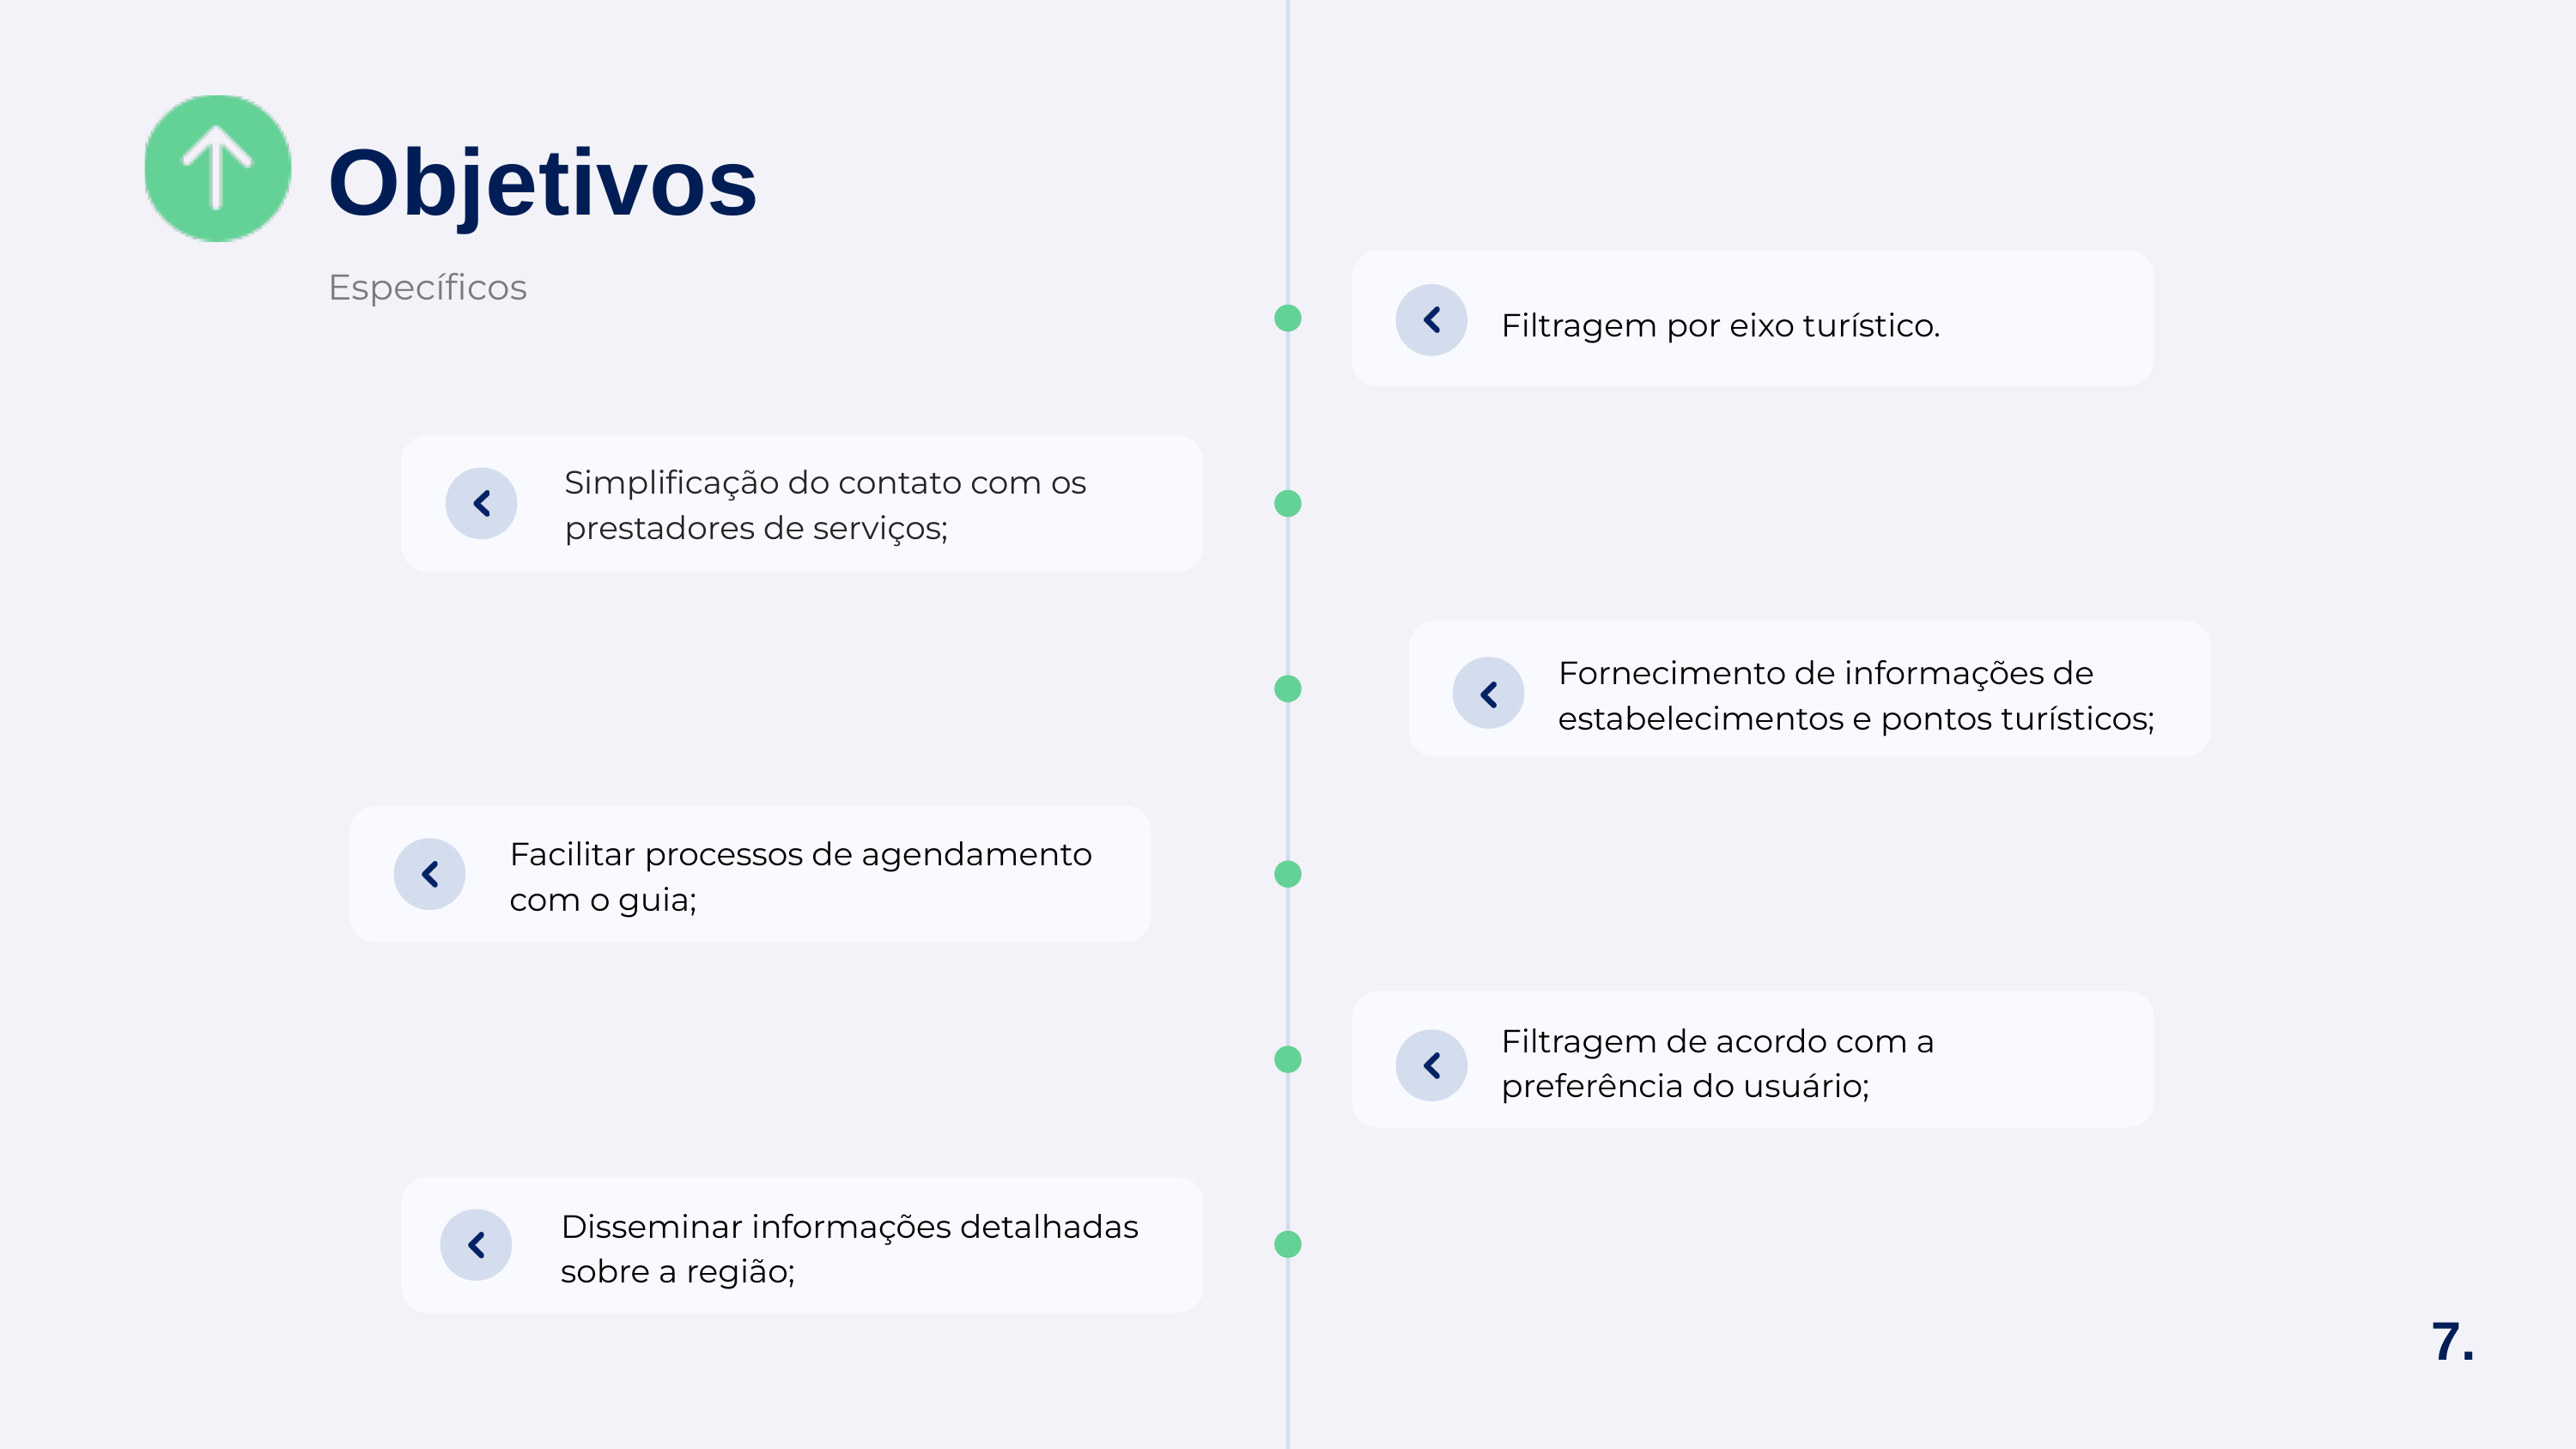

Objetivos

Específicos

Filtragem por eixo turístico.

Simplificação do contato com os prestadores de serviços;

Fornecimento de informações de estabelecimentos e pontos turísticos;

Facilitar processos de agendamento com o guia;

Filtragem de acordo com a preferência do usuário;

Disseminar informações detalhadas sobre a região;

2.
7.